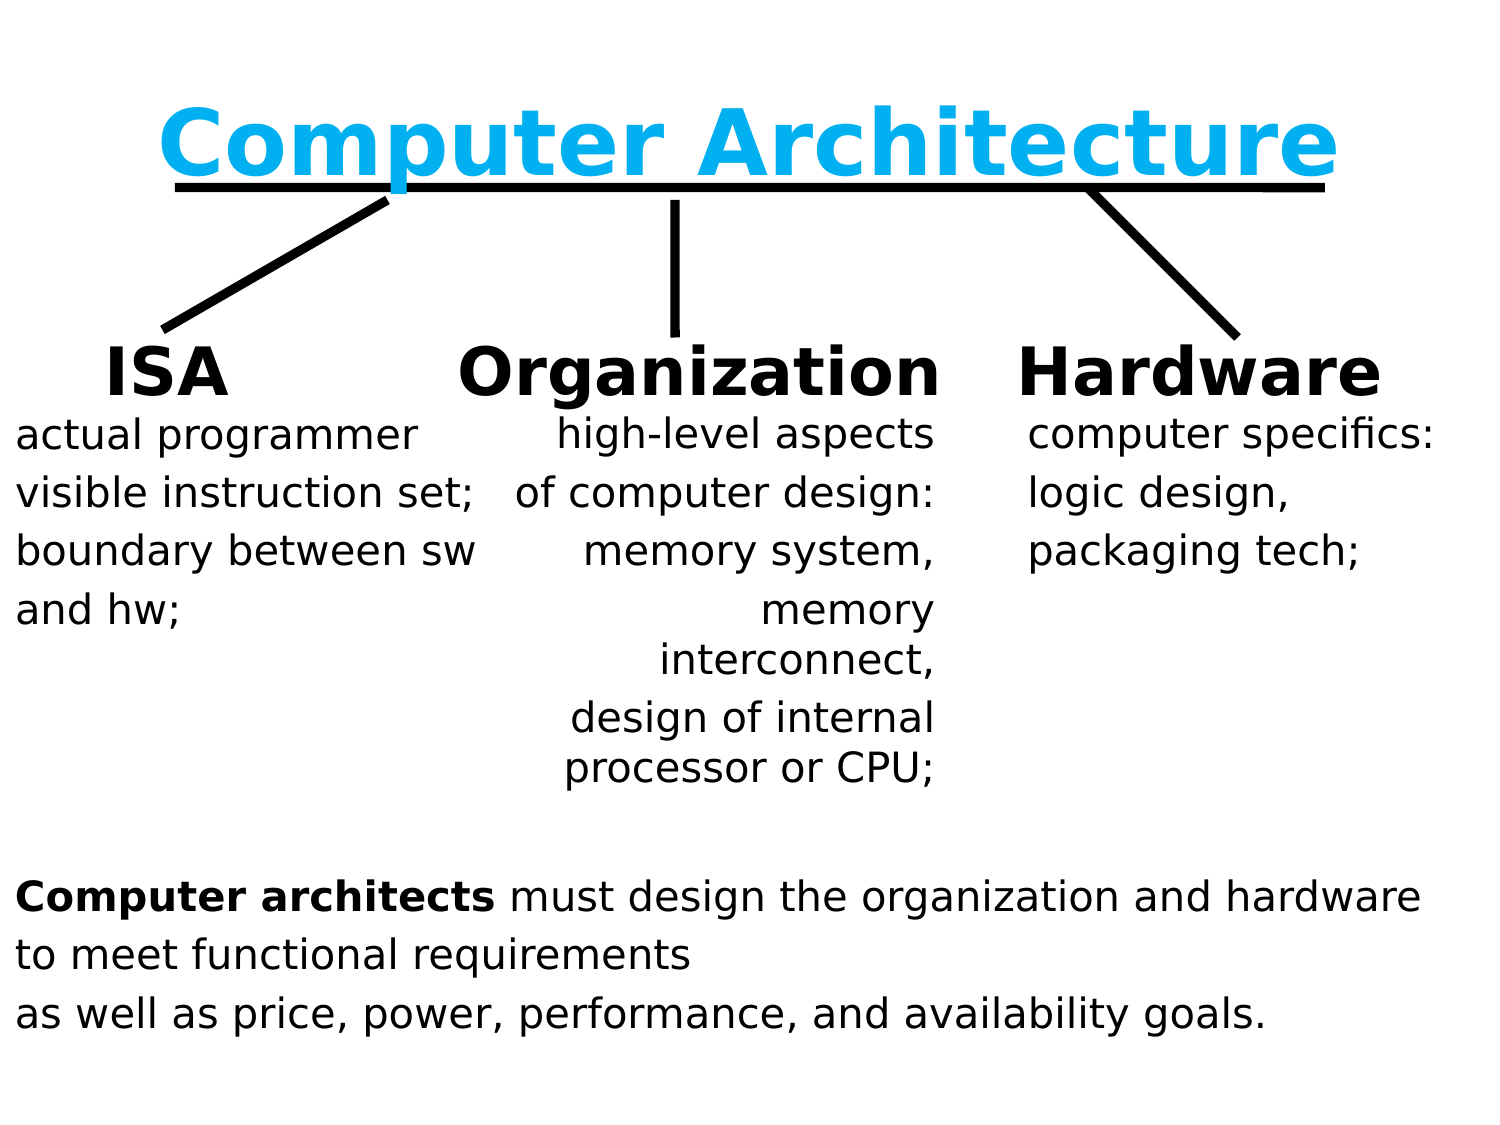

# Computer Architecture

  ISA
Organization
Hardware
actual programmer
visible instruction set;
boundary between sw
and hw;
high-level aspects
of computer design:
memory system,
memory interconnect,
design of internal processor or CPU;

computer specifics:
logic design,
packaging tech;
Computer architects must design the organization and hardware
to meet functional requirements
as well as price, power, performance, and availability goals.